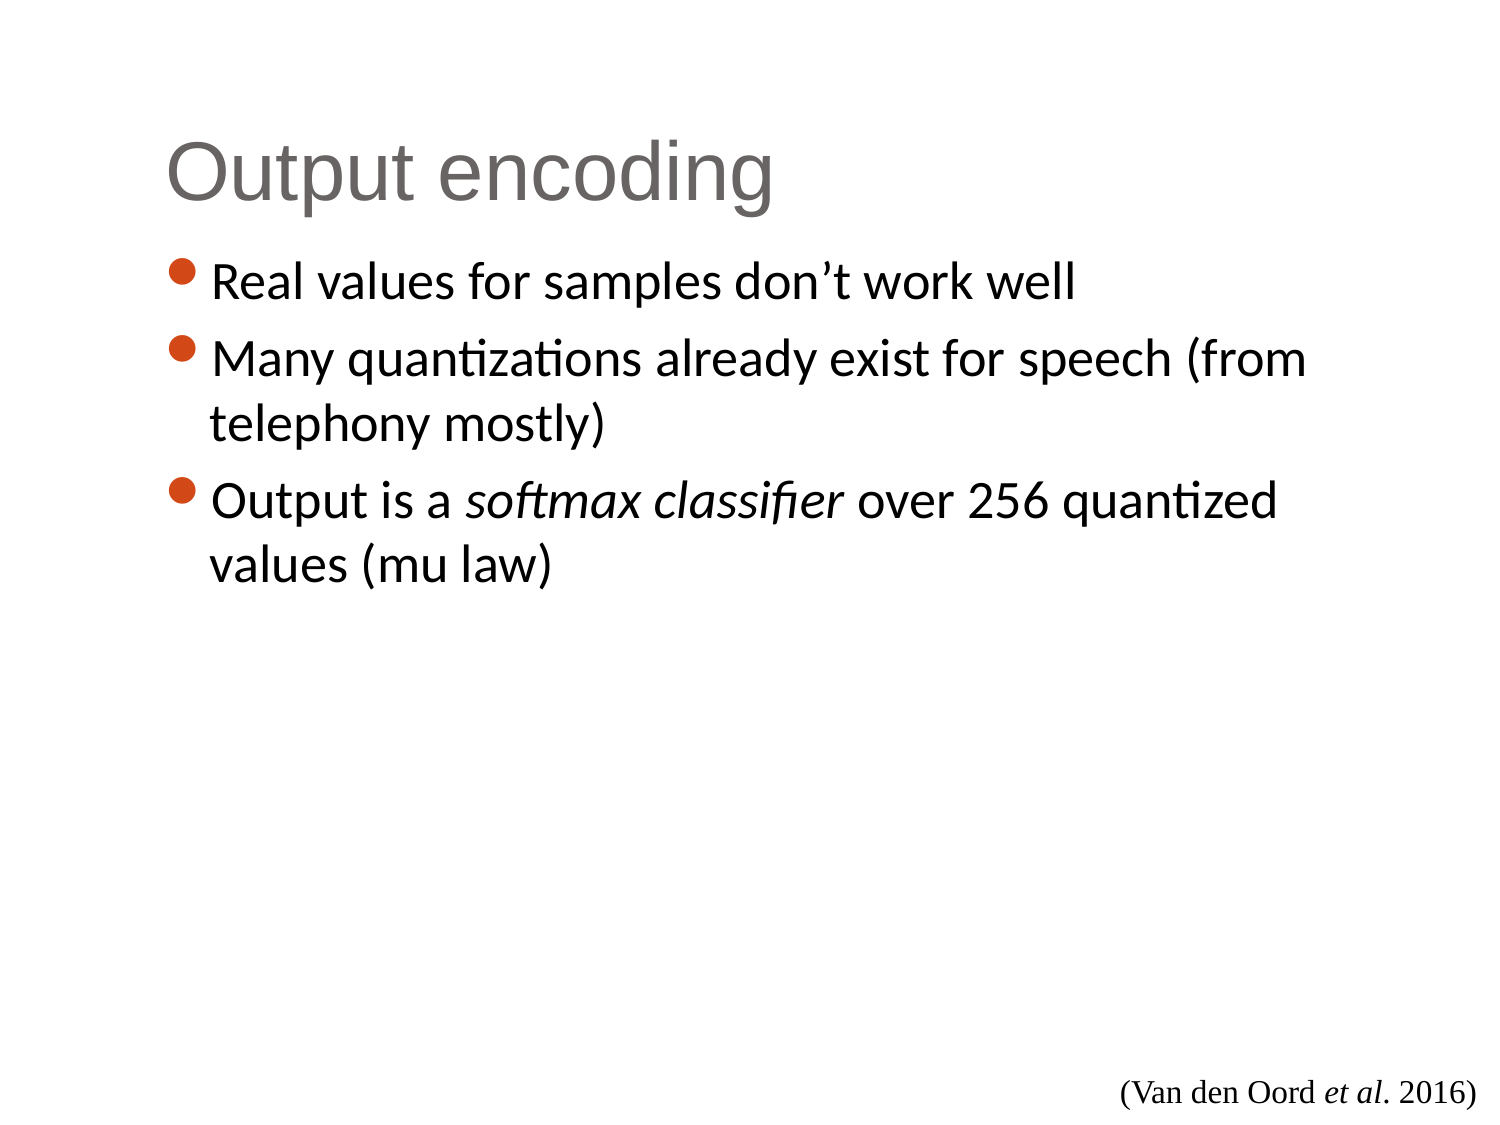

# Output encoding
Real values for samples don’t work well
Many quantizations already exist for speech (from telephony mostly)
Output is a softmax classifier over 256 quantized values (mu law)
(Van den Oord et al. 2016)